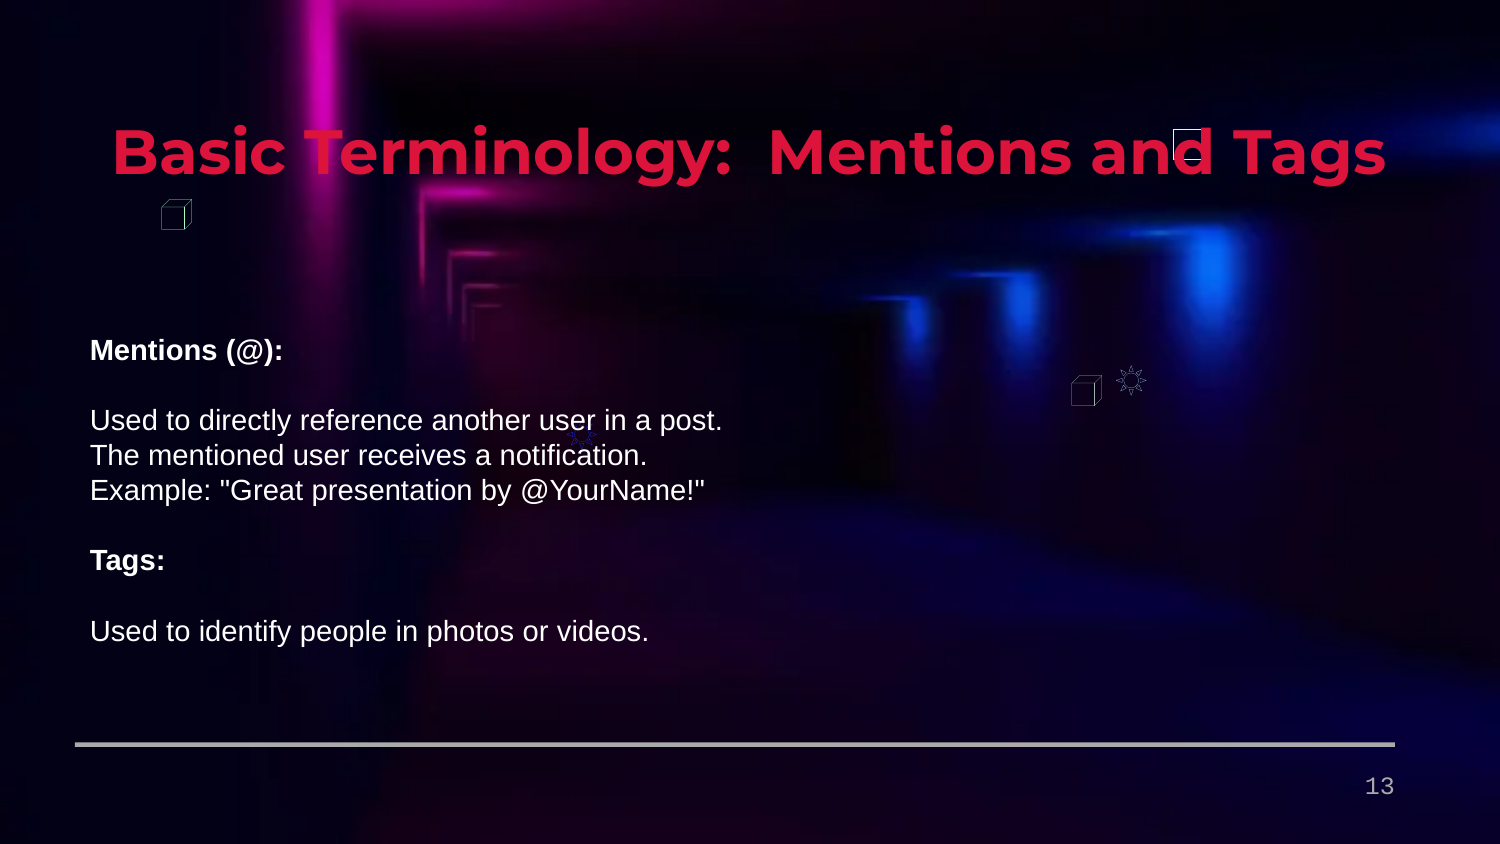

Basic Terminology:  Mentions and Tags

Mentions (@):

Used to directly reference another user in a post.
The mentioned user receives a notification.
Example: "Great presentation by @YourName!"

Tags:

Used to identify people in photos or videos.

13